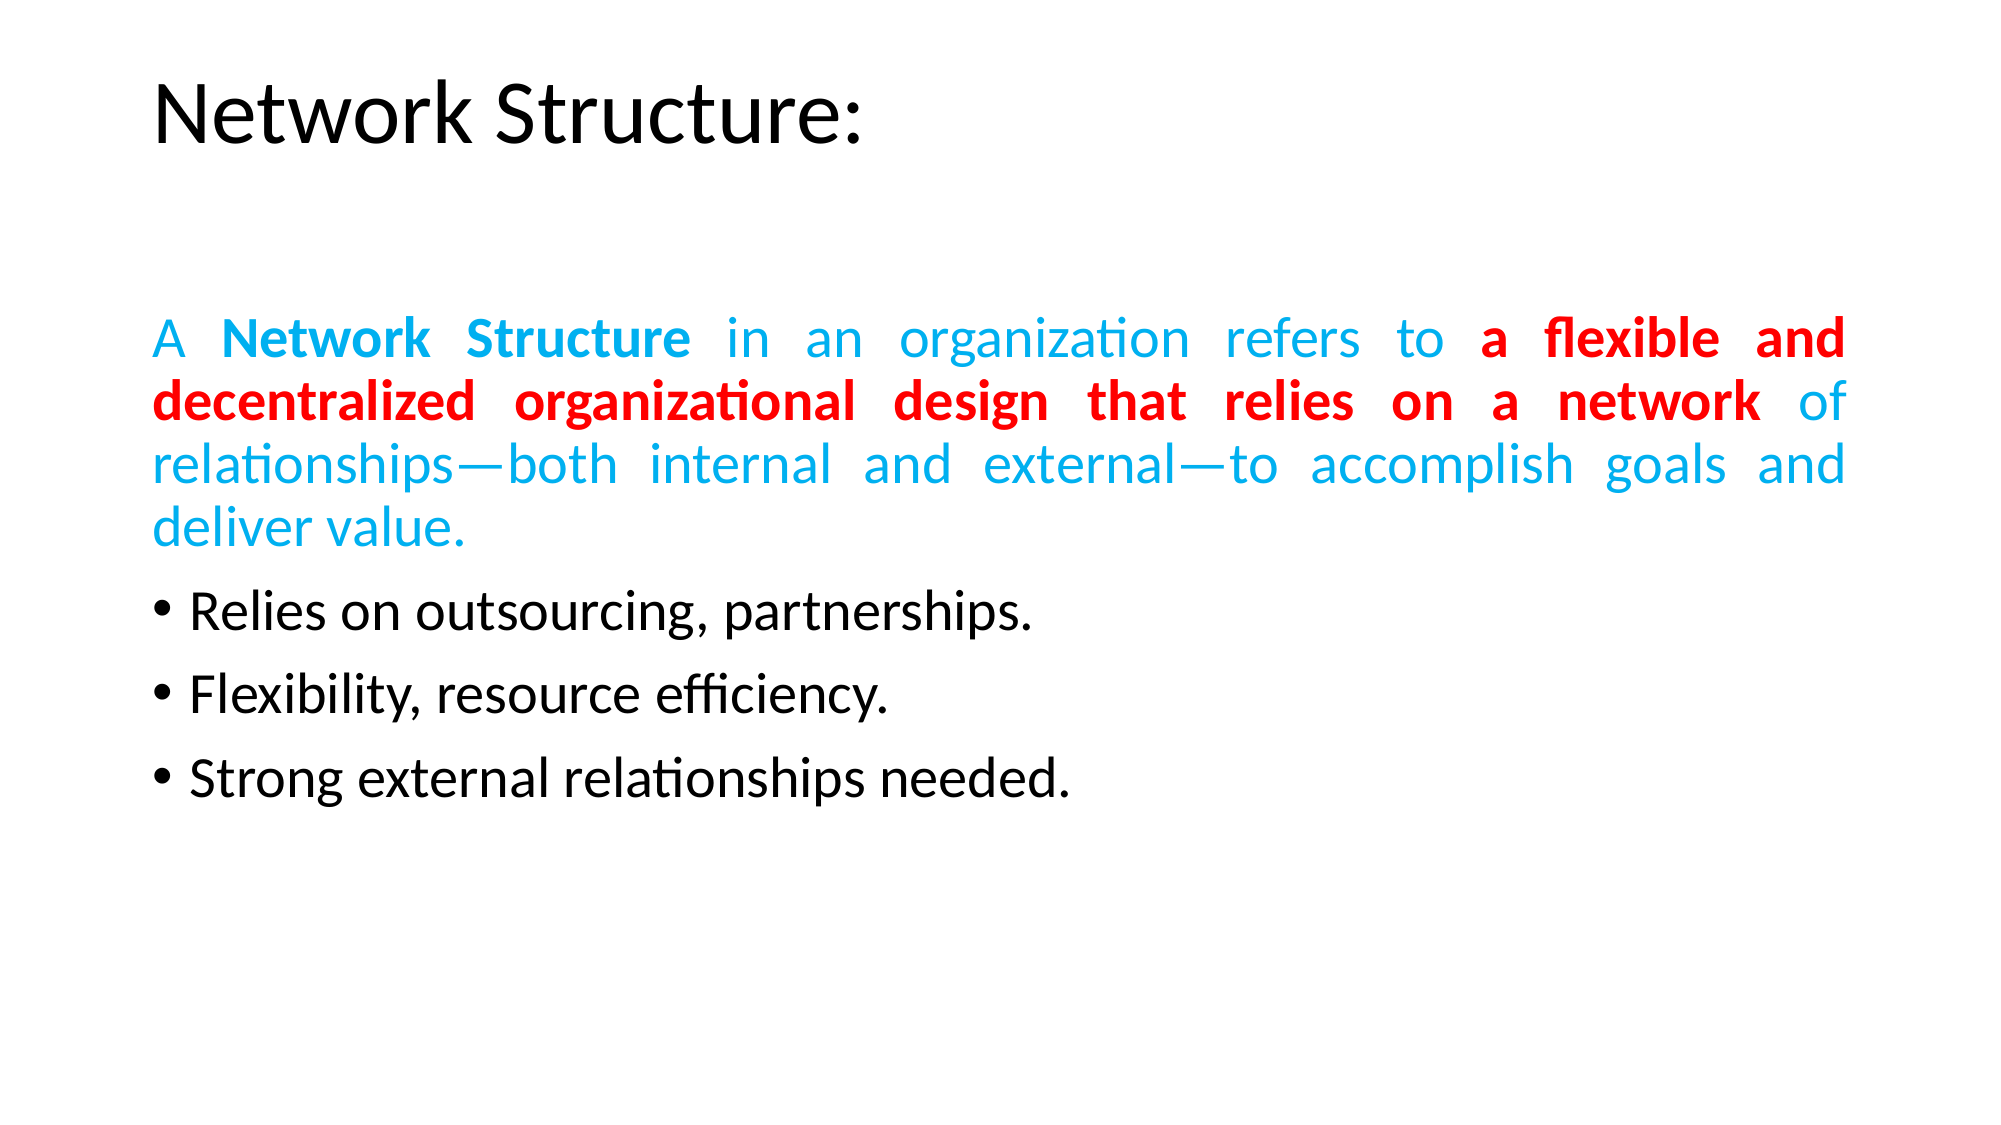

# Network Structure:
A Network Structure in an organization refers to a flexible and decentralized organizational design that relies on a network of relationships—both internal and external—to accomplish goals and deliver value.
Relies on outsourcing, partnerships.
Flexibility, resource efficiency.
Strong external relationships needed.